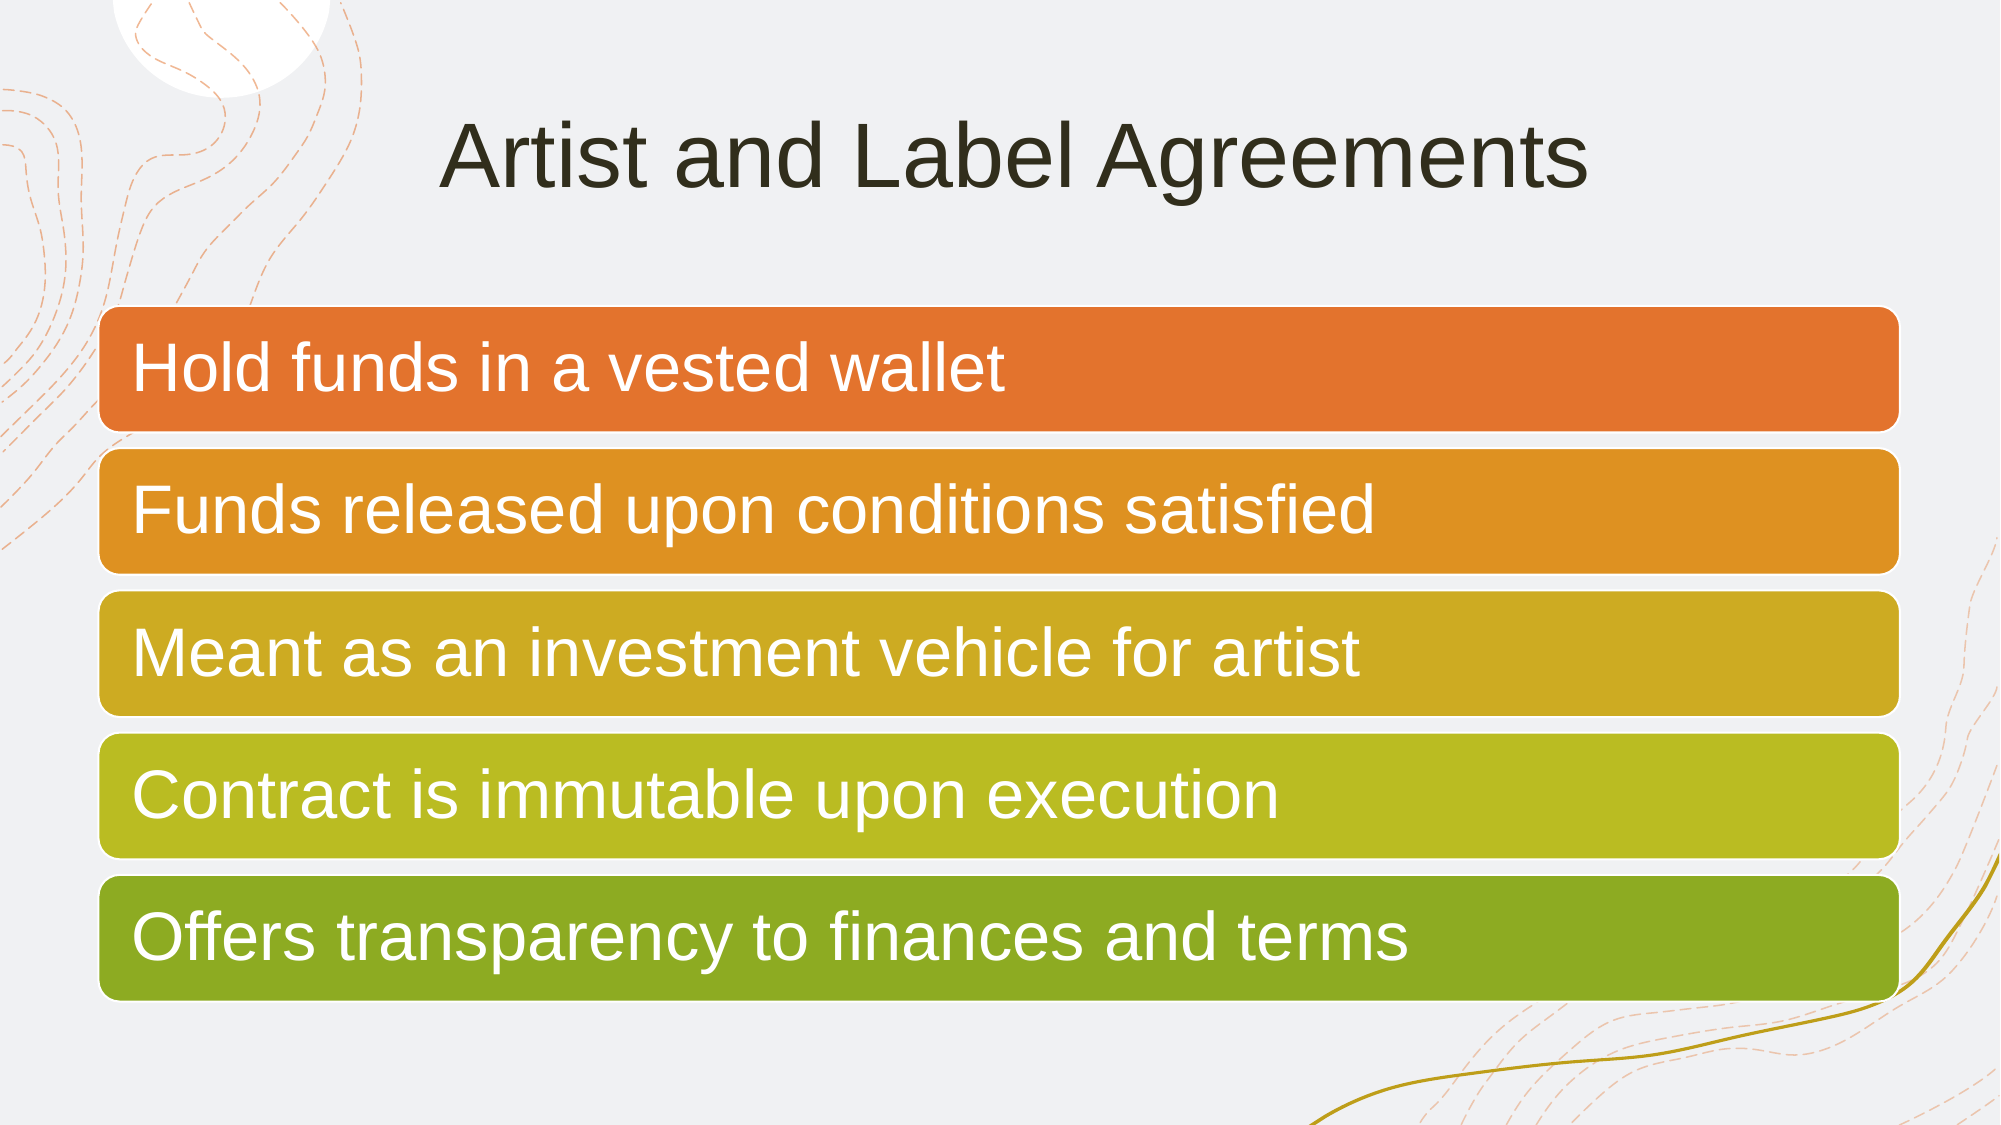

# Artist and Label Agreements
Hold funds in a vested wallet
Funds released upon conditions satisfied
Meant as an investment vehicle for artist
Contract is immutable upon execution
Offers transparency to finances and terms